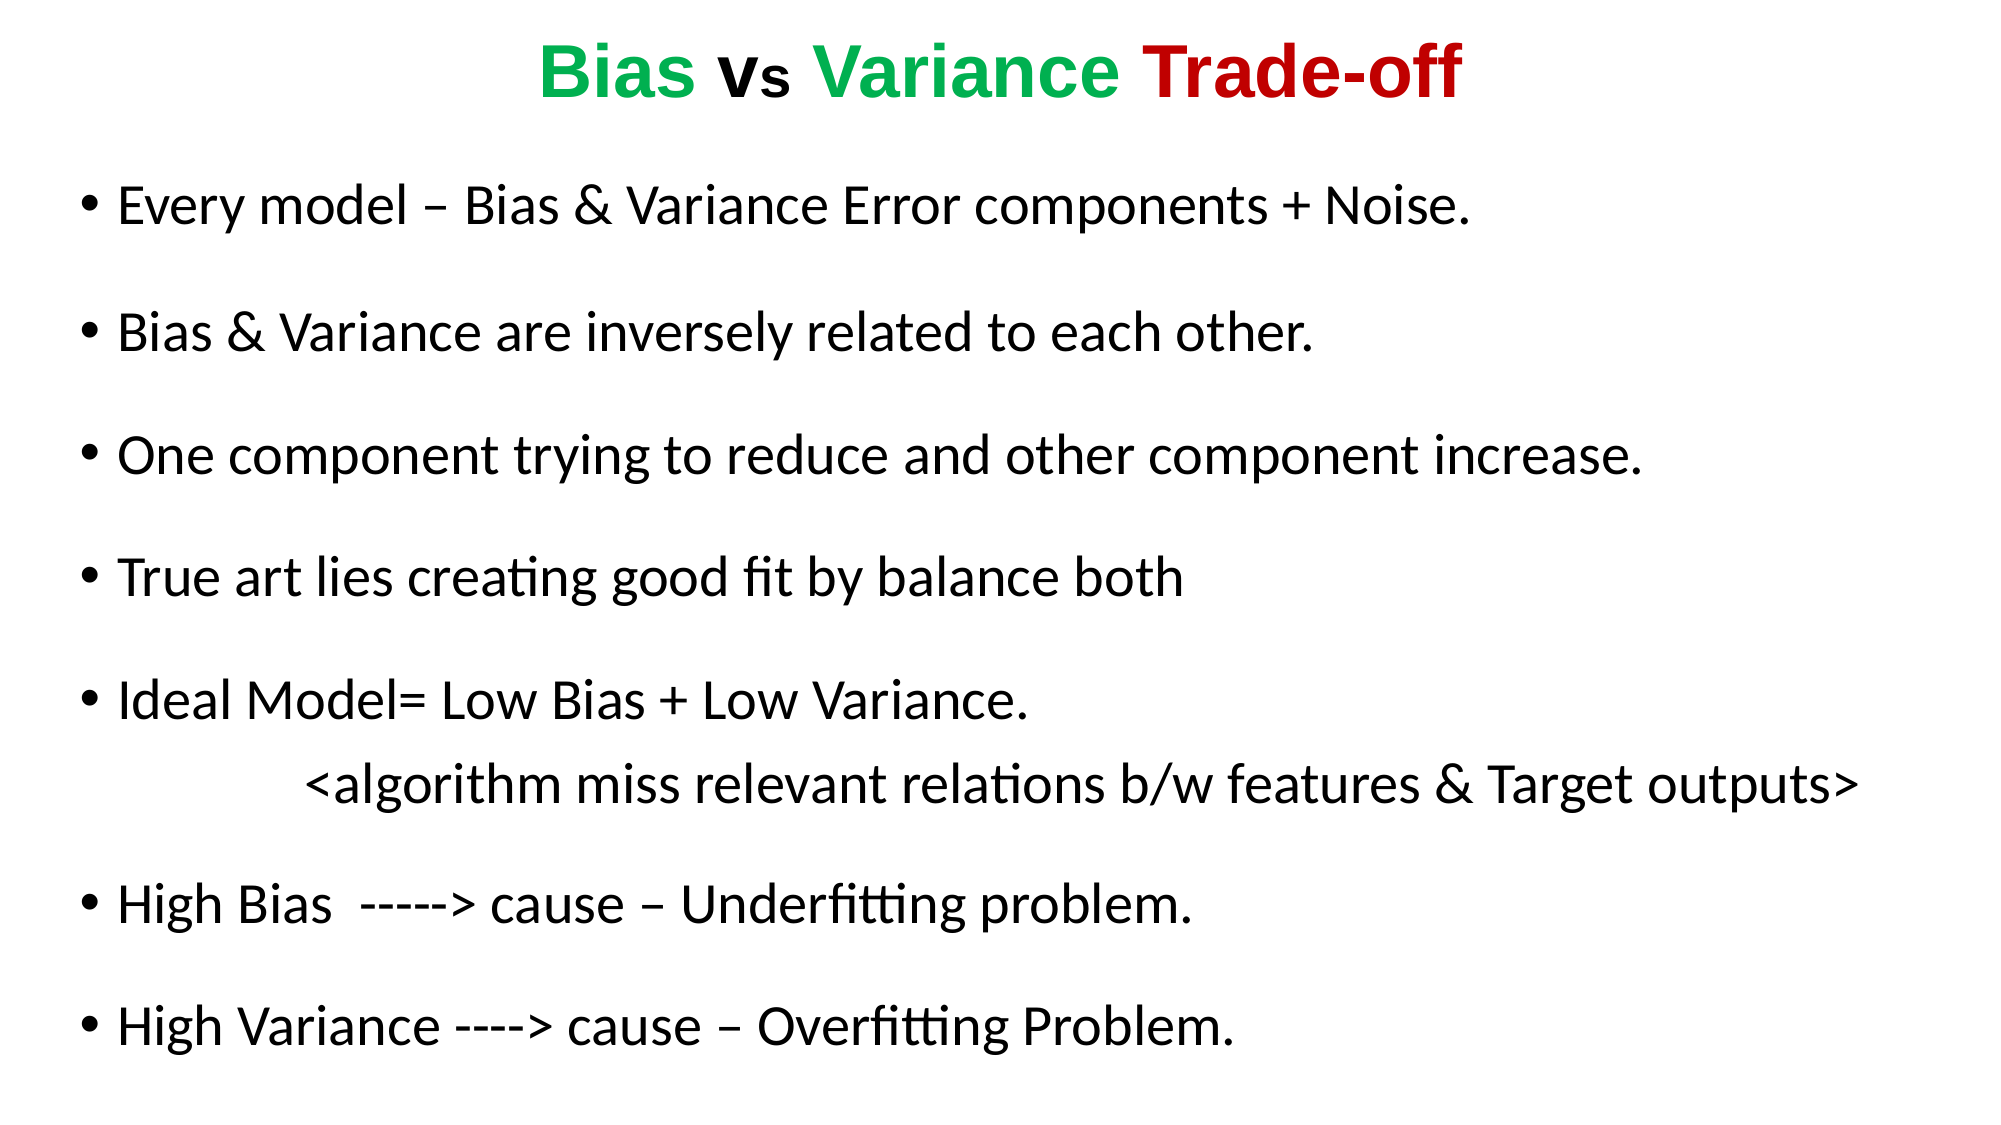

# Bias vs Variance Trade-off
Every model – Bias & Variance Error components + Noise.

Bias & Variance are inversely related to each other.

One component trying to reduce and other component increase.

True art lies creating good fit by balance both

Ideal Model= Low Bias + Low Variance.
                 <algorithm miss relevant relations b/w features & Target outputs>

High Bias  -----> cause – Underfitting problem.

High Variance ----> cause – Overfitting Problem.